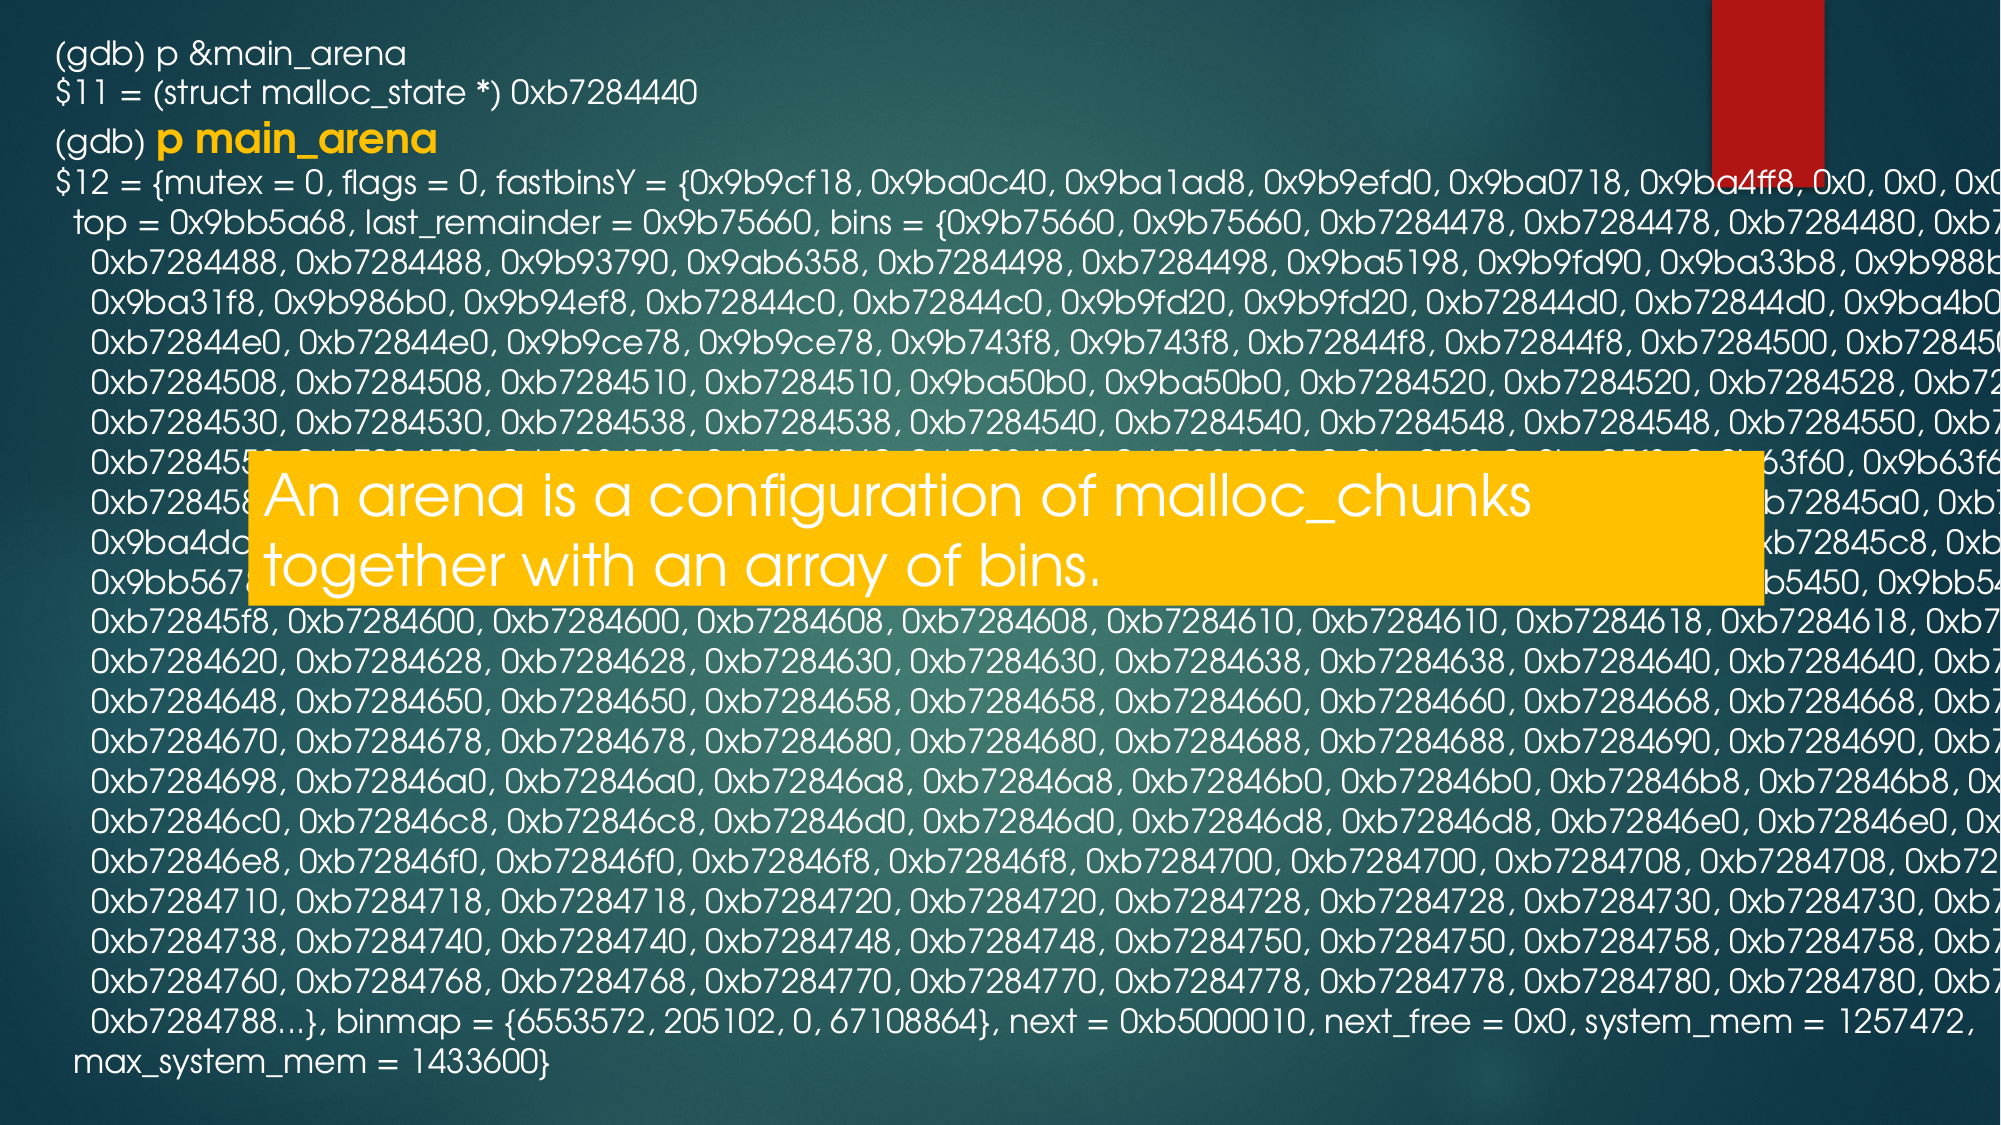

(gdb) p &main_arena
$11 = (struct malloc_state *) 0xb7284440
(gdb) p main_arena
$12 = {mutex = 0, flags = 0, fastbinsY = {0x9b9cf18, 0x9ba0c40, 0x9ba1ad8, 0x9b9efd0, 0x9ba0718, 0x9ba4ff8, 0x0, 0x0, 0x0, 0x0},
  top = 0x9bb5a68, last_remainder = 0x9b75660, bins = {0x9b75660, 0x9b75660, 0xb7284478, 0xb7284478, 0xb7284480, 0xb7284480,
    0xb7284488, 0xb7284488, 0x9b93790, 0x9ab6358, 0xb7284498, 0xb7284498, 0x9ba5198, 0x9b9fd90, 0x9ba33b8, 0x9b988b8, 0x9b76cf8,
    0x9ba31f8, 0x9b986b0, 0x9b94ef8, 0xb72844c0, 0xb72844c0, 0x9b9fd20, 0x9b9fd20, 0xb72844d0, 0xb72844d0, 0x9ba4b00, 0x9b936f8,
    0xb72844e0, 0xb72844e0, 0x9b9ce78, 0x9b9ce78, 0x9b743f8, 0x9b743f8, 0xb72844f8, 0xb72844f8, 0xb7284500, 0xb7284500,
    0xb7284508, 0xb7284508, 0xb7284510, 0xb7284510, 0x9ba50b0, 0x9ba50b0, 0xb7284520, 0xb7284520, 0xb7284528, 0xb7284528,
    0xb7284530, 0xb7284530, 0xb7284538, 0xb7284538, 0xb7284540, 0xb7284540, 0xb7284548, 0xb7284548, 0xb7284550, 0xb7284550,
    0xb7284558, 0xb7284558, 0xb7284560, 0xb7284560, 0xb7284568, 0xb7284568, 0x9ba05f8, 0x9ba05f8, 0x9b63f60, 0x9b63f60,
    0xb7284580, 0xb7284580, 0xb7284588, 0xb7284588, 0xb7284590, 0xb7284590, 0xb7284598, 0xb7284598, 0xb72845a0, 0xb72845a0,
    0x9ba4dc0, 0x9ba4dc0, 0xb72845b0, 0xb72845b0, 0xb72845b8, 0xb72845b8, 0xb72845c0, 0xb72845c0, 0xb72845c8, 0xb72845c8,
    0x9bb5678, 0x9bb5678, 0xb72845d8, 0xb72845d8, 0xb72845e0, 0xb72845e0, 0x9bb5830, 0x9bb5830, 0x9bb5450, 0x9bb5450, 0xb72845f8,
    0xb72845f8, 0xb7284600, 0xb7284600, 0xb7284608, 0xb7284608, 0xb7284610, 0xb7284610, 0xb7284618, 0xb7284618, 0xb7284620,
    0xb7284620, 0xb7284628, 0xb7284628, 0xb7284630, 0xb7284630, 0xb7284638, 0xb7284638, 0xb7284640, 0xb7284640, 0xb7284648,
    0xb7284648, 0xb7284650, 0xb7284650, 0xb7284658, 0xb7284658, 0xb7284660, 0xb7284660, 0xb7284668, 0xb7284668, 0xb7284670,
    0xb7284670, 0xb7284678, 0xb7284678, 0xb7284680, 0xb7284680, 0xb7284688, 0xb7284688, 0xb7284690, 0xb7284690, 0xb7284698,
    0xb7284698, 0xb72846a0, 0xb72846a0, 0xb72846a8, 0xb72846a8, 0xb72846b0, 0xb72846b0, 0xb72846b8, 0xb72846b8, 0xb72846c0,
    0xb72846c0, 0xb72846c8, 0xb72846c8, 0xb72846d0, 0xb72846d0, 0xb72846d8, 0xb72846d8, 0xb72846e0, 0xb72846e0, 0xb72846e8,
    0xb72846e8, 0xb72846f0, 0xb72846f0, 0xb72846f8, 0xb72846f8, 0xb7284700, 0xb7284700, 0xb7284708, 0xb7284708, 0xb7284710,
    0xb7284710, 0xb7284718, 0xb7284718, 0xb7284720, 0xb7284720, 0xb7284728, 0xb7284728, 0xb7284730, 0xb7284730, 0xb7284738,
    0xb7284738, 0xb7284740, 0xb7284740, 0xb7284748, 0xb7284748, 0xb7284750, 0xb7284750, 0xb7284758, 0xb7284758, 0xb7284760,
    0xb7284760, 0xb7284768, 0xb7284768, 0xb7284770, 0xb7284770, 0xb7284778, 0xb7284778, 0xb7284780, 0xb7284780, 0xb7284788,
    0xb7284788...}, binmap = {6553572, 205102, 0, 67108864}, next = 0xb5000010, next_free = 0x0, system_mem = 1257472,
  max_system_mem = 1433600}
An arena is a configuration of malloc_chunks together with an array of bins.